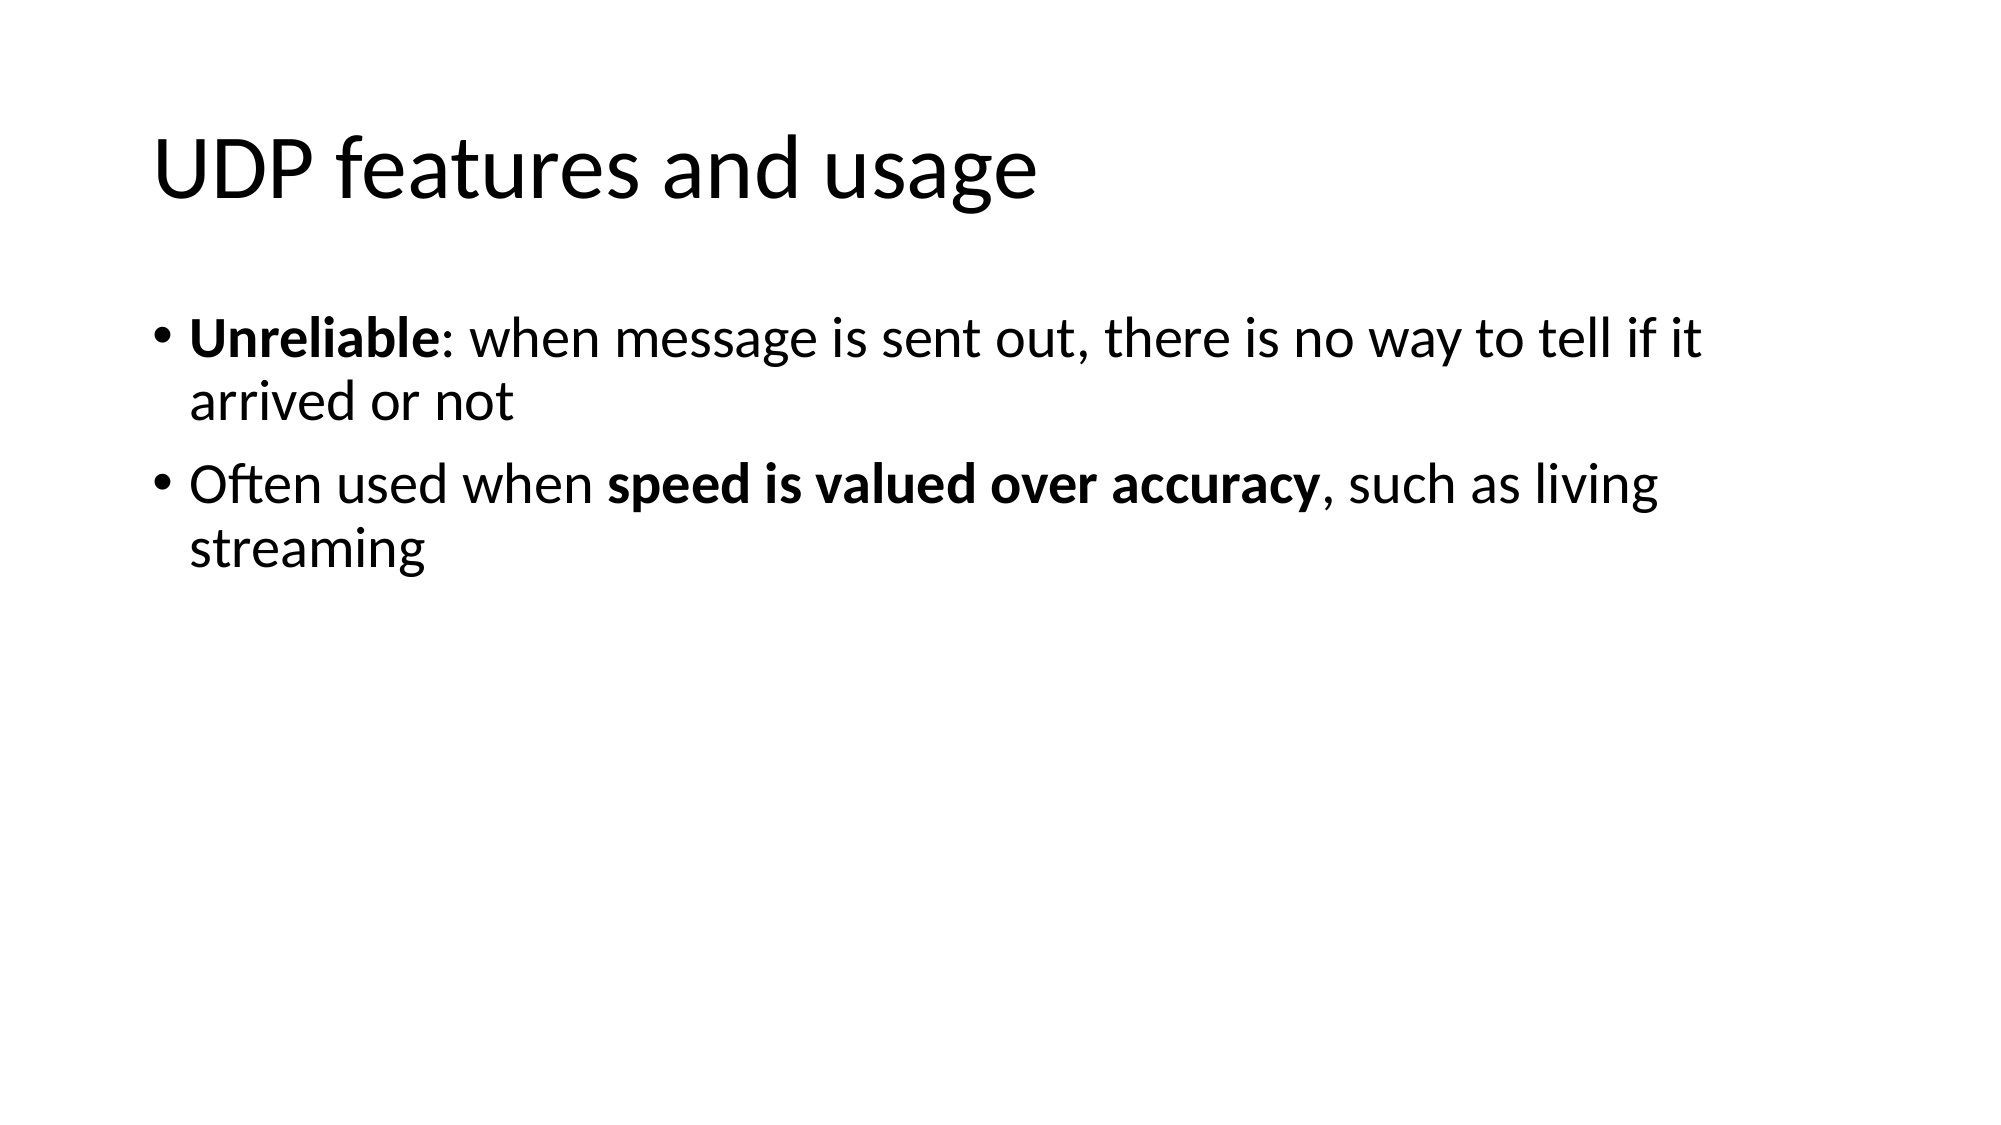

# UDP features and usage
Unreliable: when message is sent out, there is no way to tell if it arrived or not
Often used when speed is valued over accuracy, such as living streaming